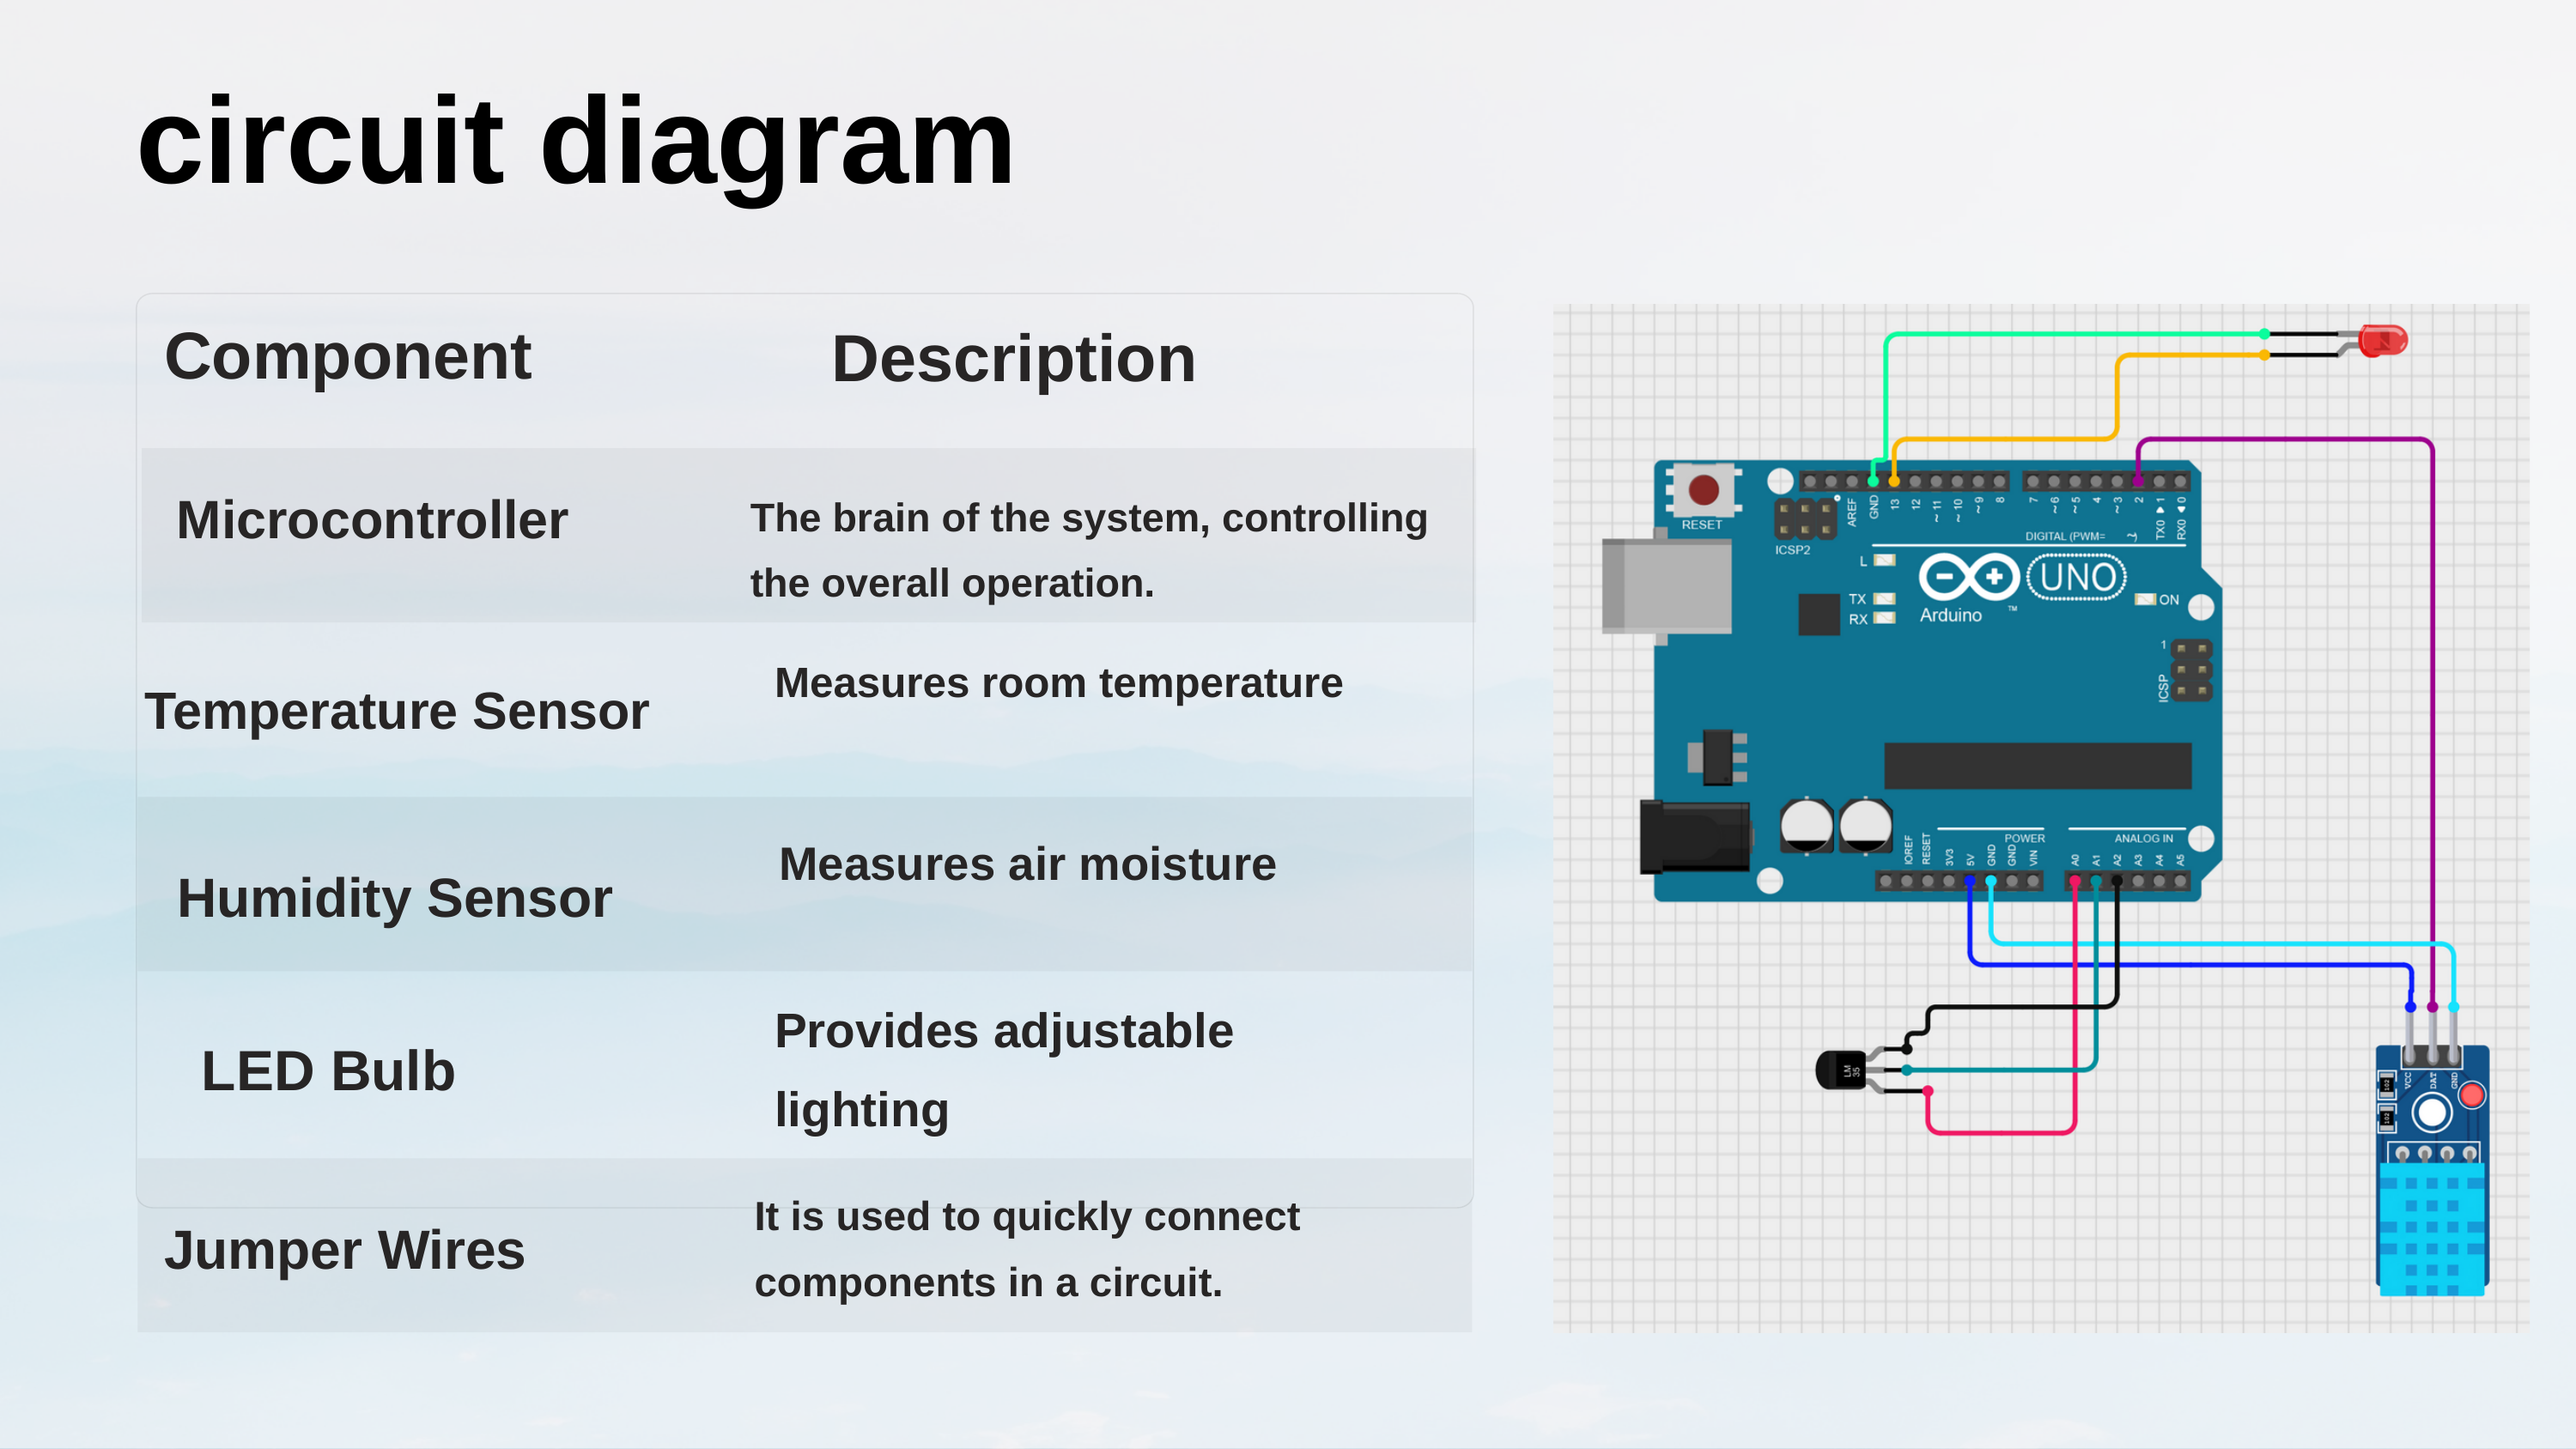

circuit diagram
Component
Description

Microcontroller
The brain of the system, controlling the overall operation.

Measures room temperature
Temperature Sensor

Measures air moisture
Humidity Sensor
Provides adjustable lighting

LED Bulb

It is used to quickly connect components in a circuit.
Jumper Wires